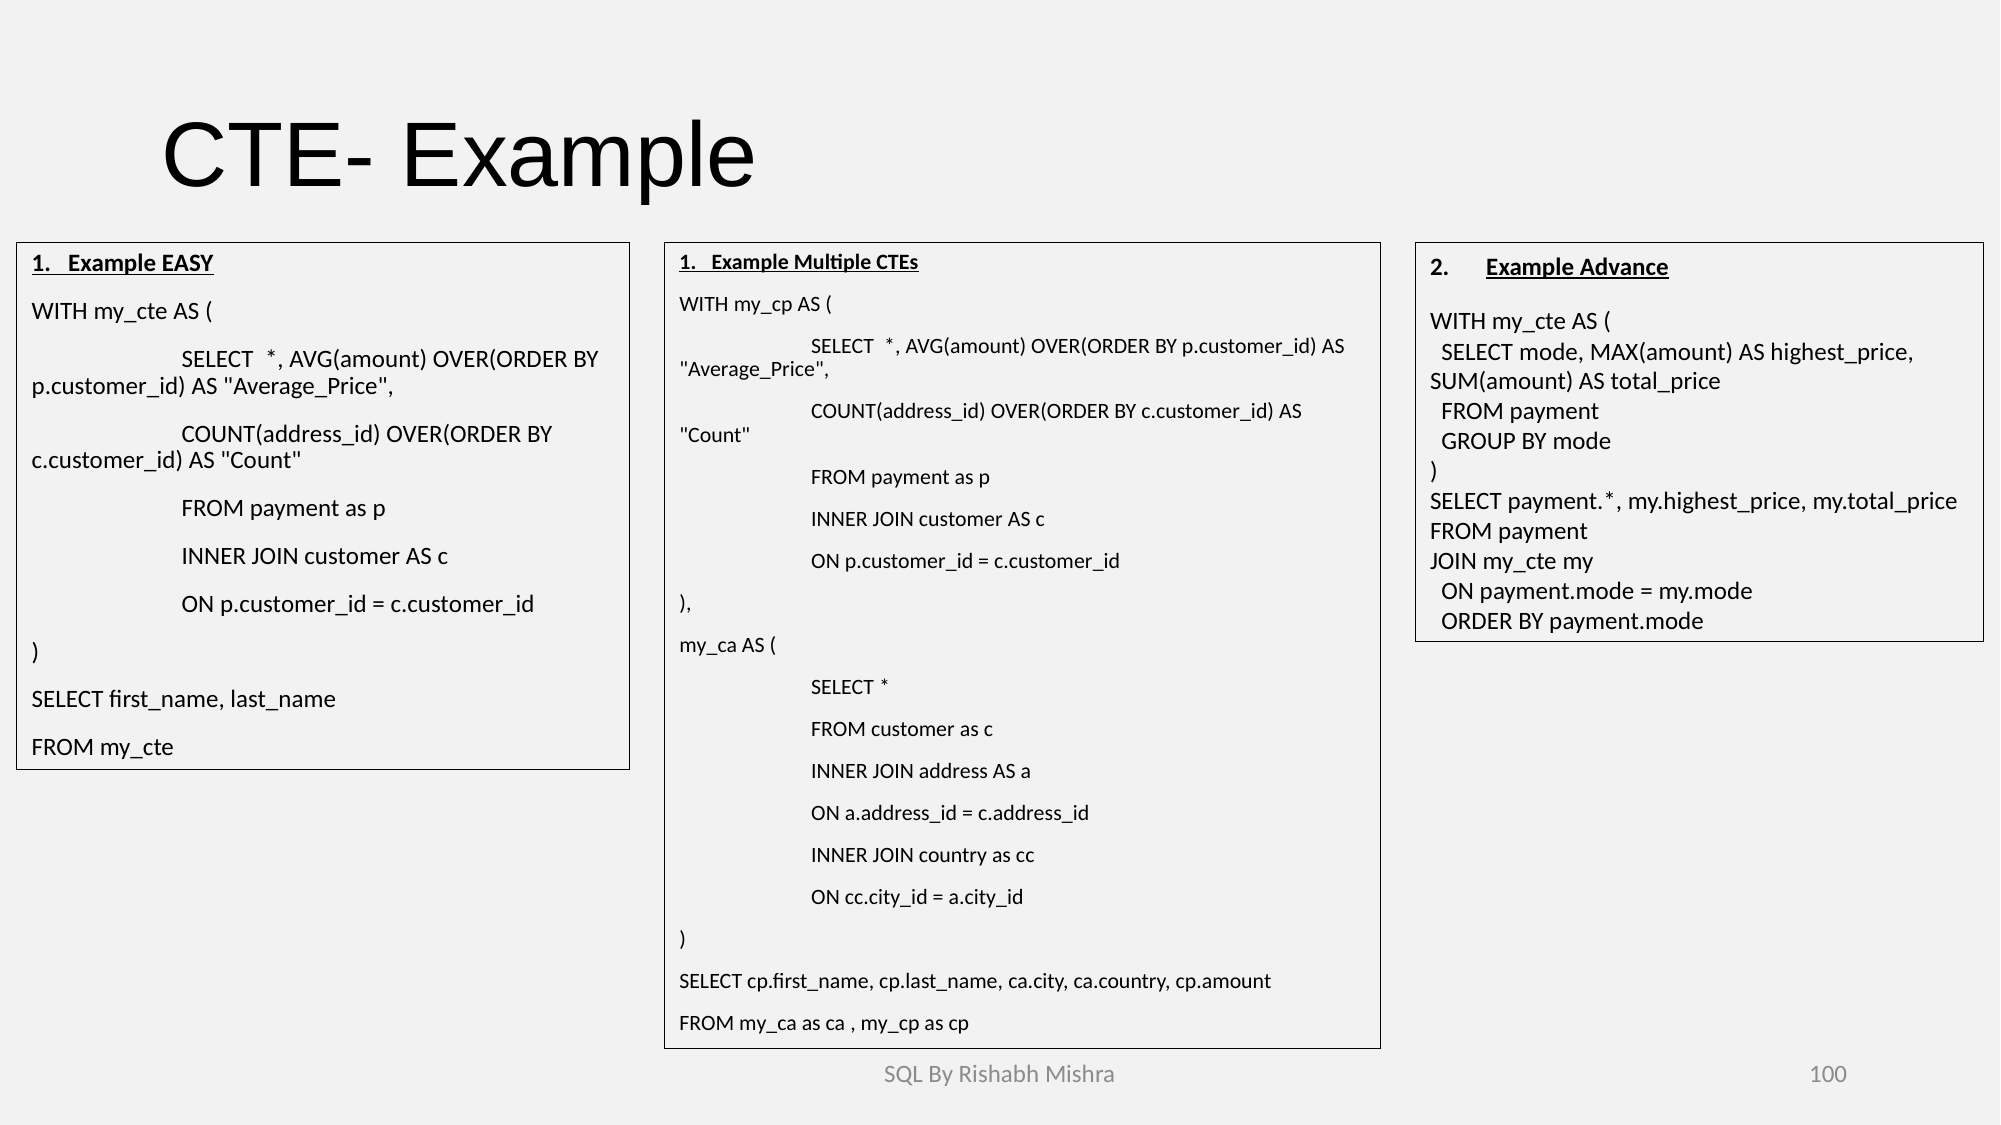

# CTE- Example
1.   Example EASY
WITH my_cte AS (
	SELECT  *, AVG(amount) OVER(ORDER BY p.customer_id) AS "Average_Price",
	COUNT(address_id) OVER(ORDER BY c.customer_id) AS "Count"
	FROM payment as p
	INNER JOIN customer AS c
	ON p.customer_id = c.customer_id
)
SELECT first_name, last_name
FROM my_cte
1.   Example Multiple CTEs
WITH my_cp AS (
	SELECT  *, AVG(amount) OVER(ORDER BY p.customer_id) AS "Average_Price",
	COUNT(address_id) OVER(ORDER BY c.customer_id) AS "Count"
	FROM payment as p
	INNER JOIN customer AS c
	ON p.customer_id = c.customer_id
),
my_ca AS (
	SELECT *
	FROM customer as c
	INNER JOIN address AS a
	ON a.address_id = c.address_id
	INNER JOIN country as cc
	ON cc.city_id = a.city_id
)
SELECT cp.first_name, cp.last_name, ca.city, ca.country, cp.amount
FROM my_ca as ca , my_cp as cp
Example Advance

WITH my_cte AS (
  SELECT mode, MAX(amount) AS highest_price, SUM(amount) AS total_price
  FROM payment
  GROUP BY mode
)
SELECT payment.*, my.highest_price, my.total_price
FROM payment
JOIN my_cte my
  ON payment.mode = my.mode
  ORDER BY payment.mode
SQL By Rishabh Mishra
100